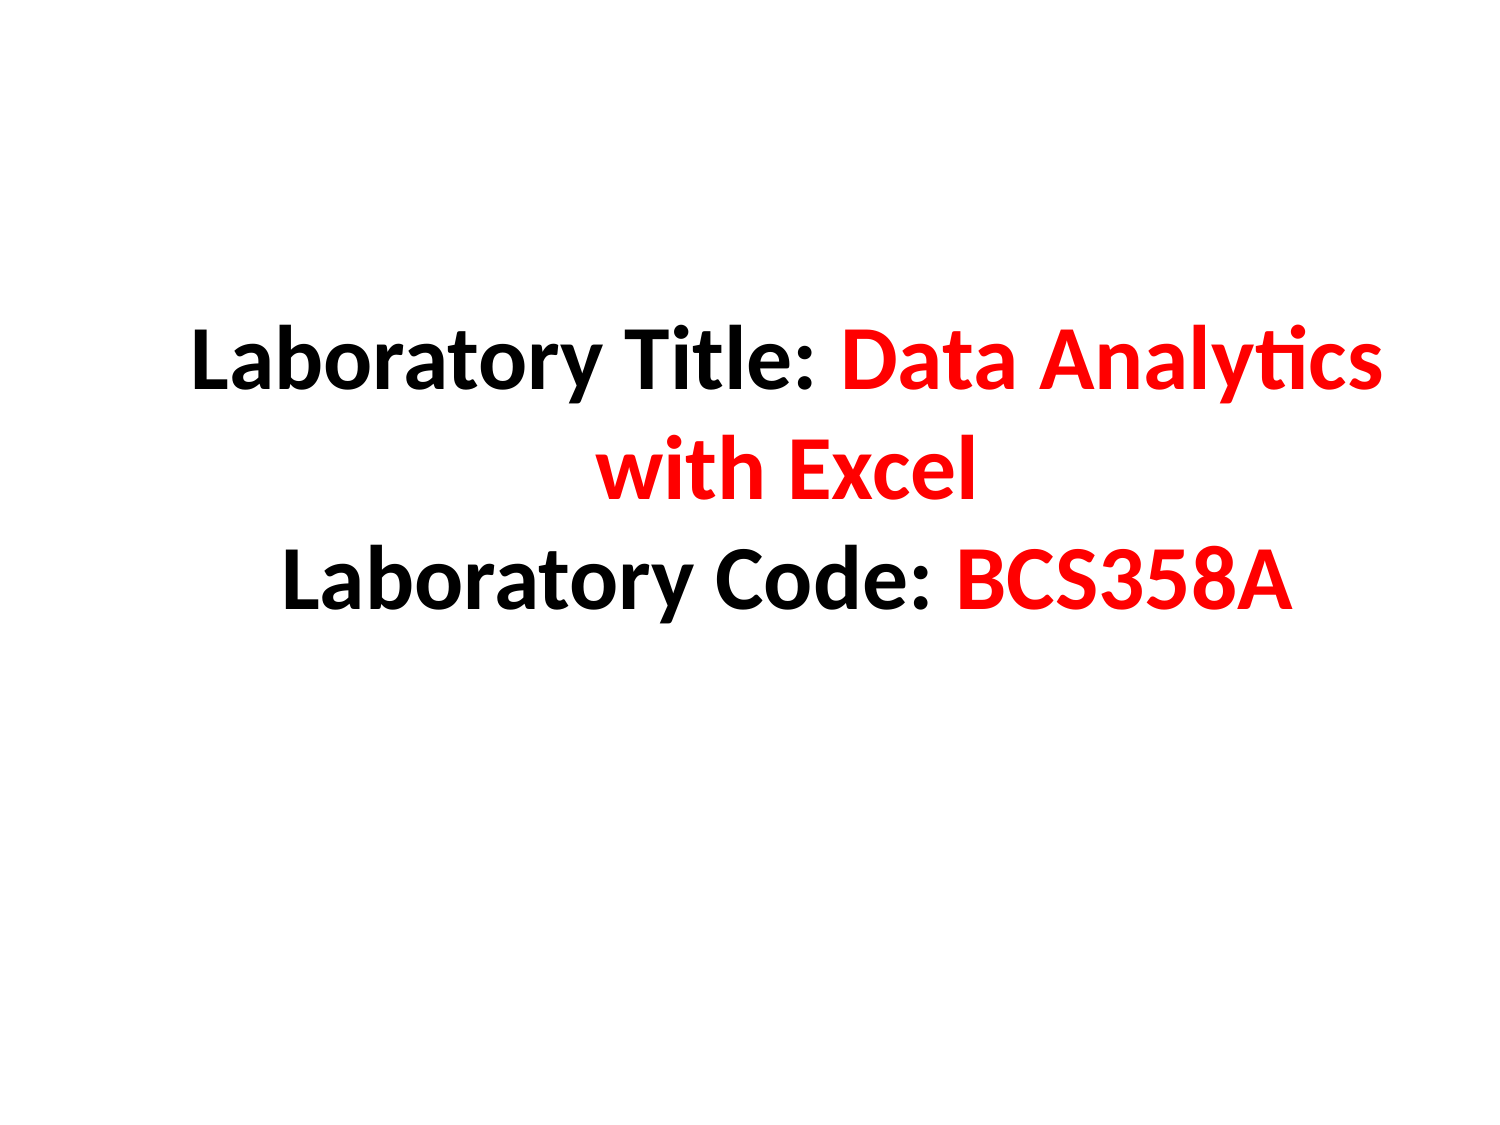

# Laboratory Title: Data Analytics with Excel Laboratory Code: BCS358A